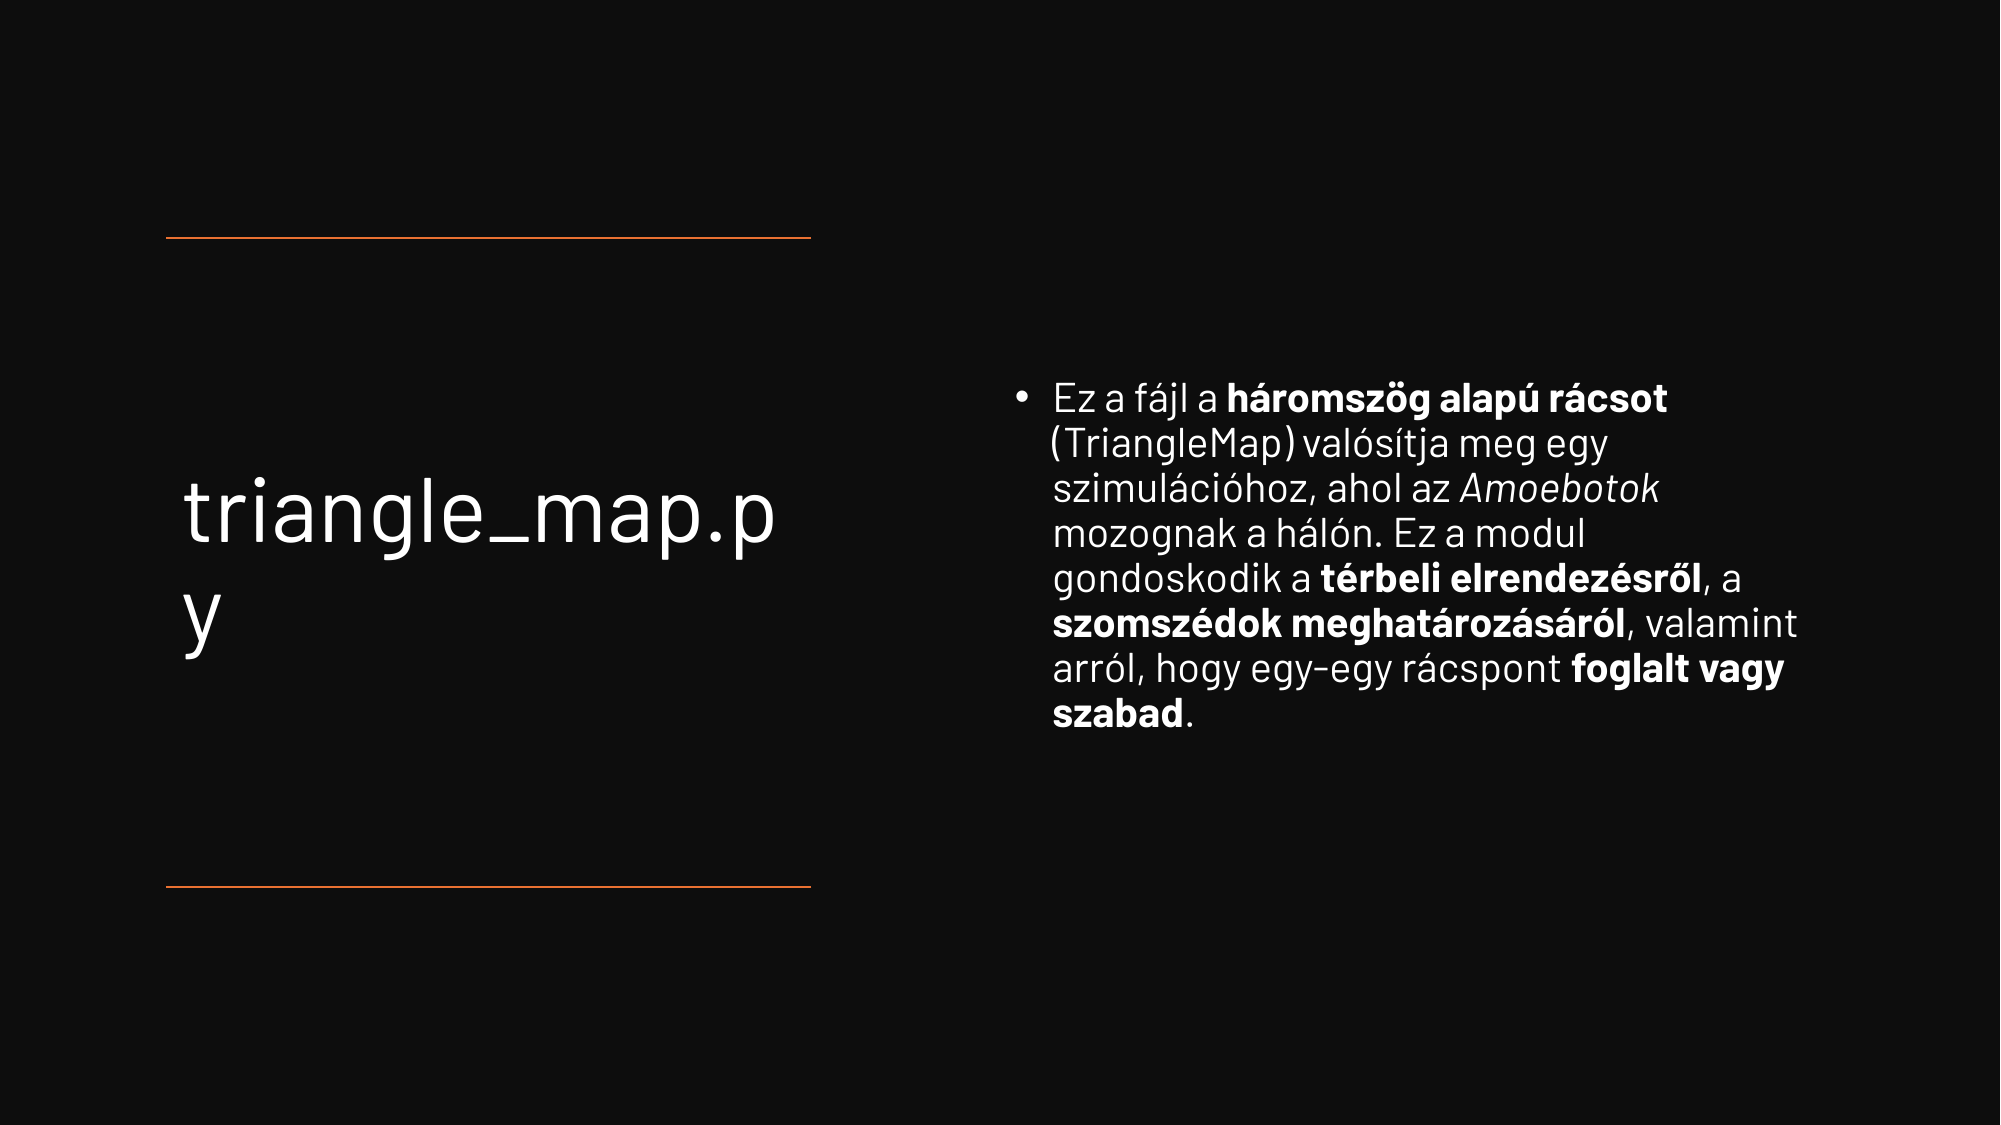

Ez a fájl a háromszög alapú rácsot (TriangleMap) valósítja meg egy szimulációhoz, ahol az Amoebotok mozognak a hálón. Ez a modul gondoskodik a térbeli elrendezésről, a szomszédok meghatározásáról, valamint arról, hogy egy-egy rácspont foglalt vagy szabad.
# triangle_map.py